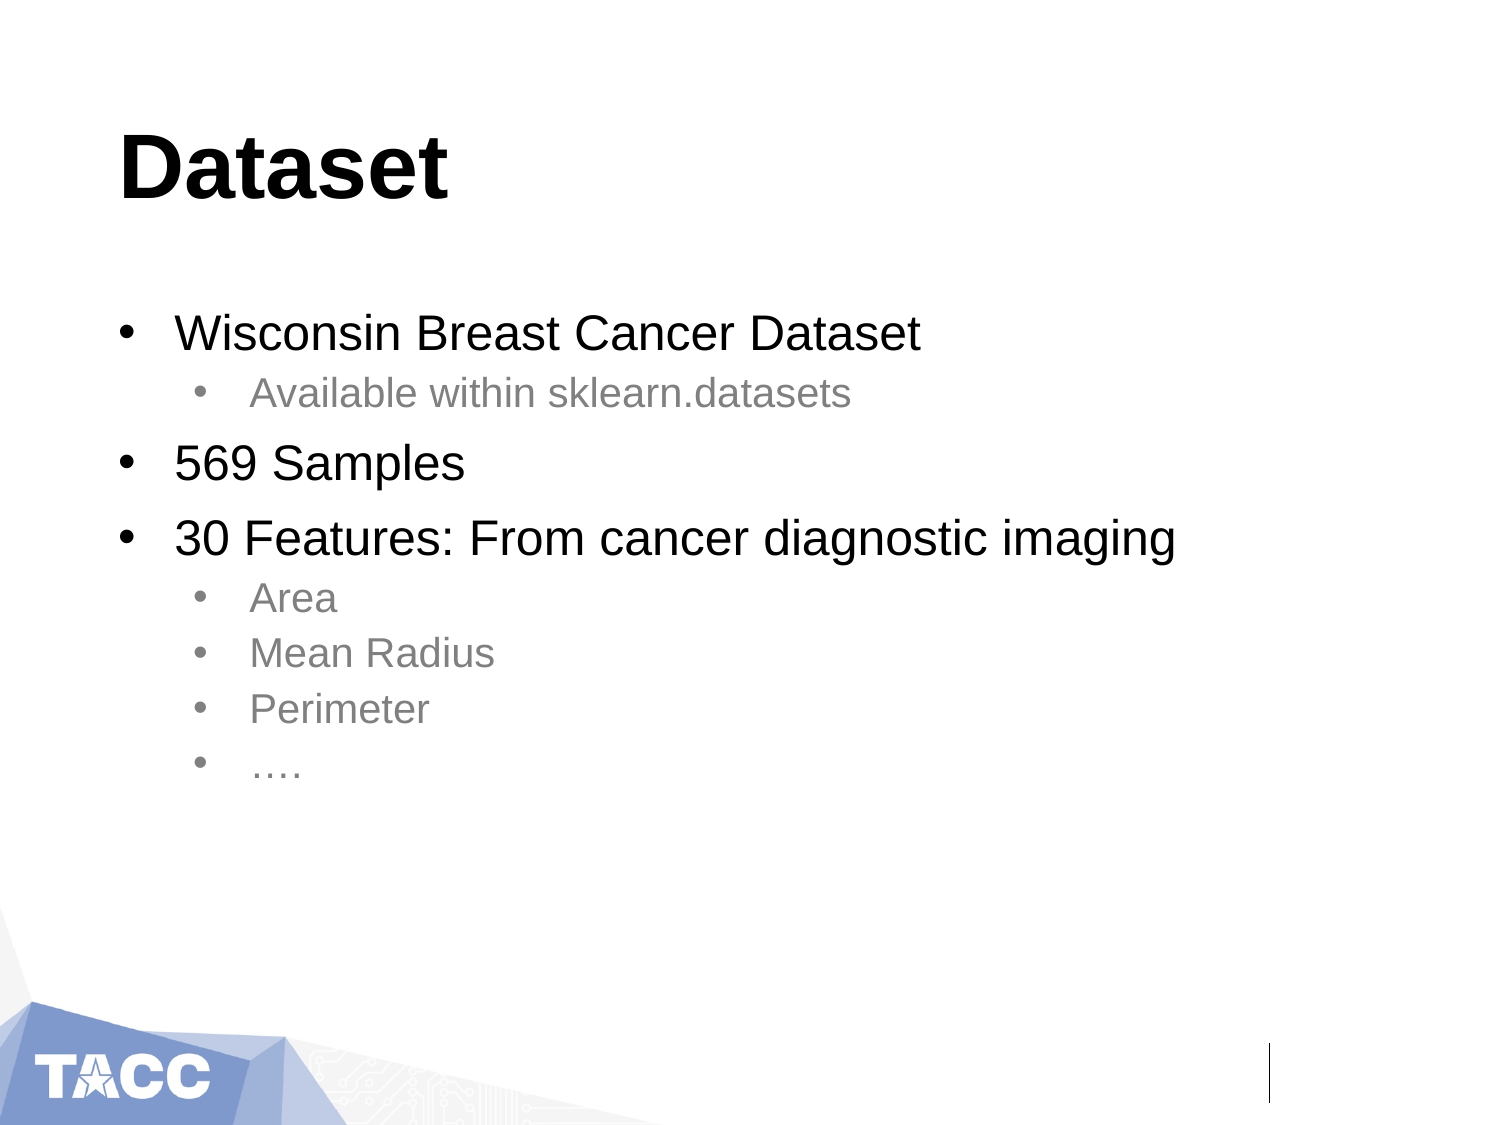

# Dataset
Wisconsin Breast Cancer Dataset
Available within sklearn.datasets
569 Samples
30 Features: From cancer diagnostic imaging
Area
Mean Radius
Perimeter
….